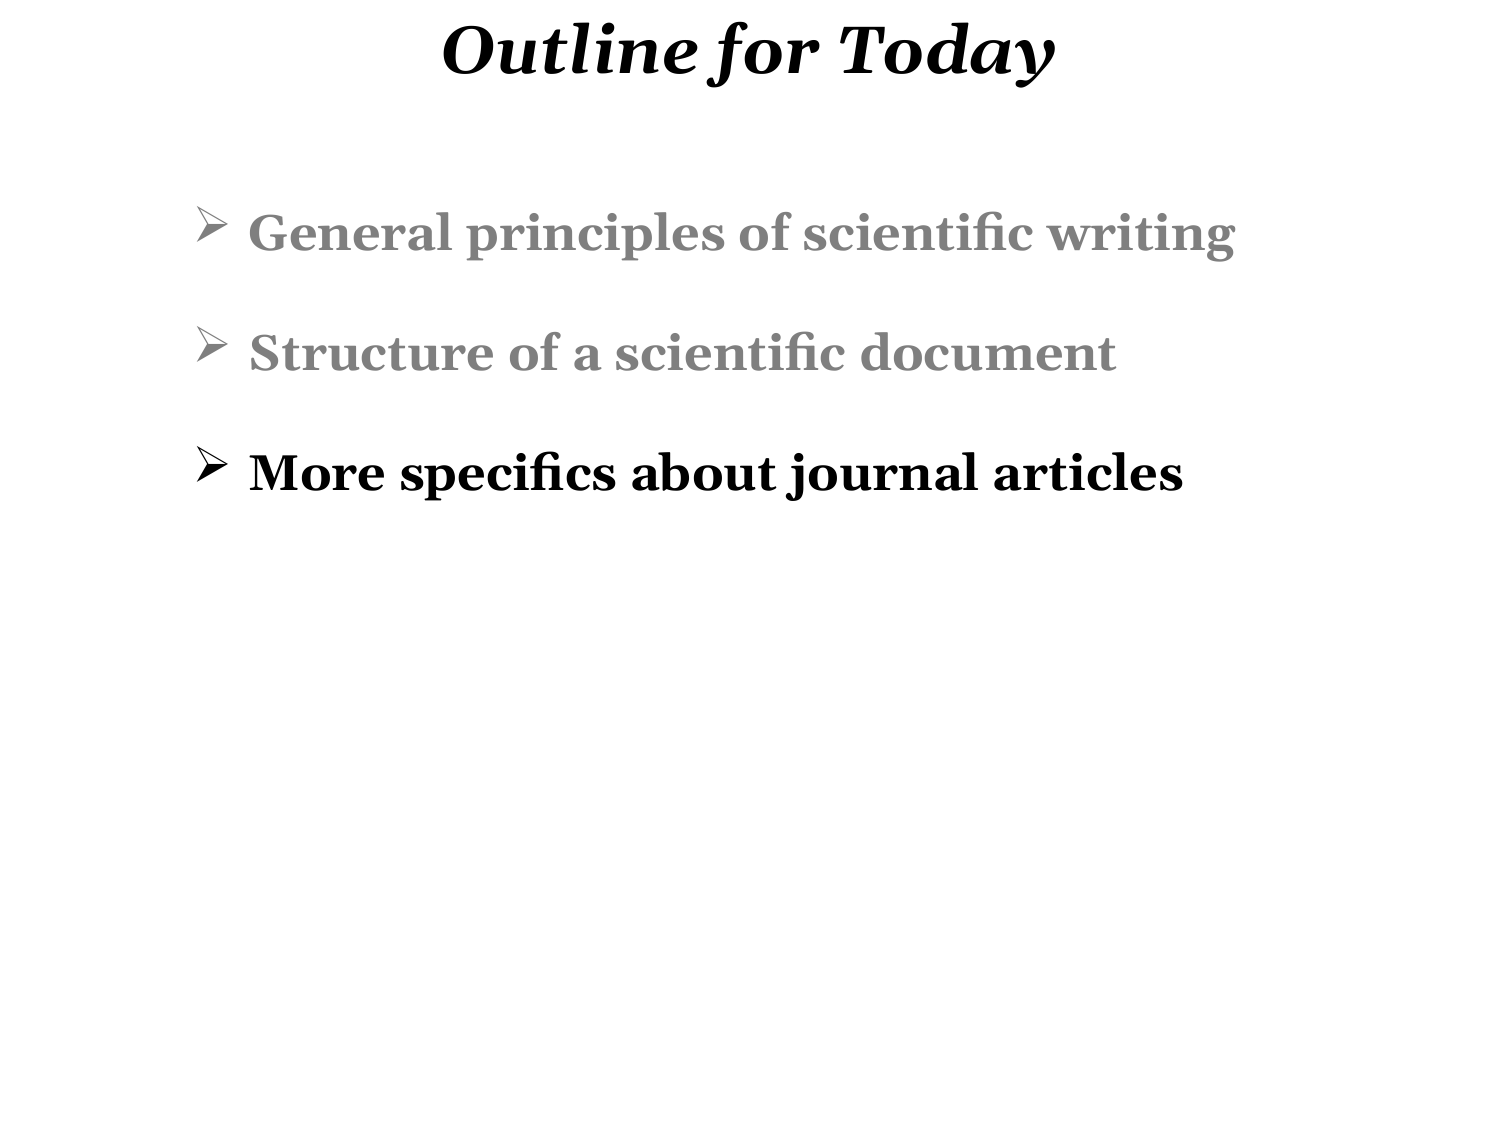

Outline for Today
General principles of scientific writing

Structure of a scientific document

More specifics about journal articles